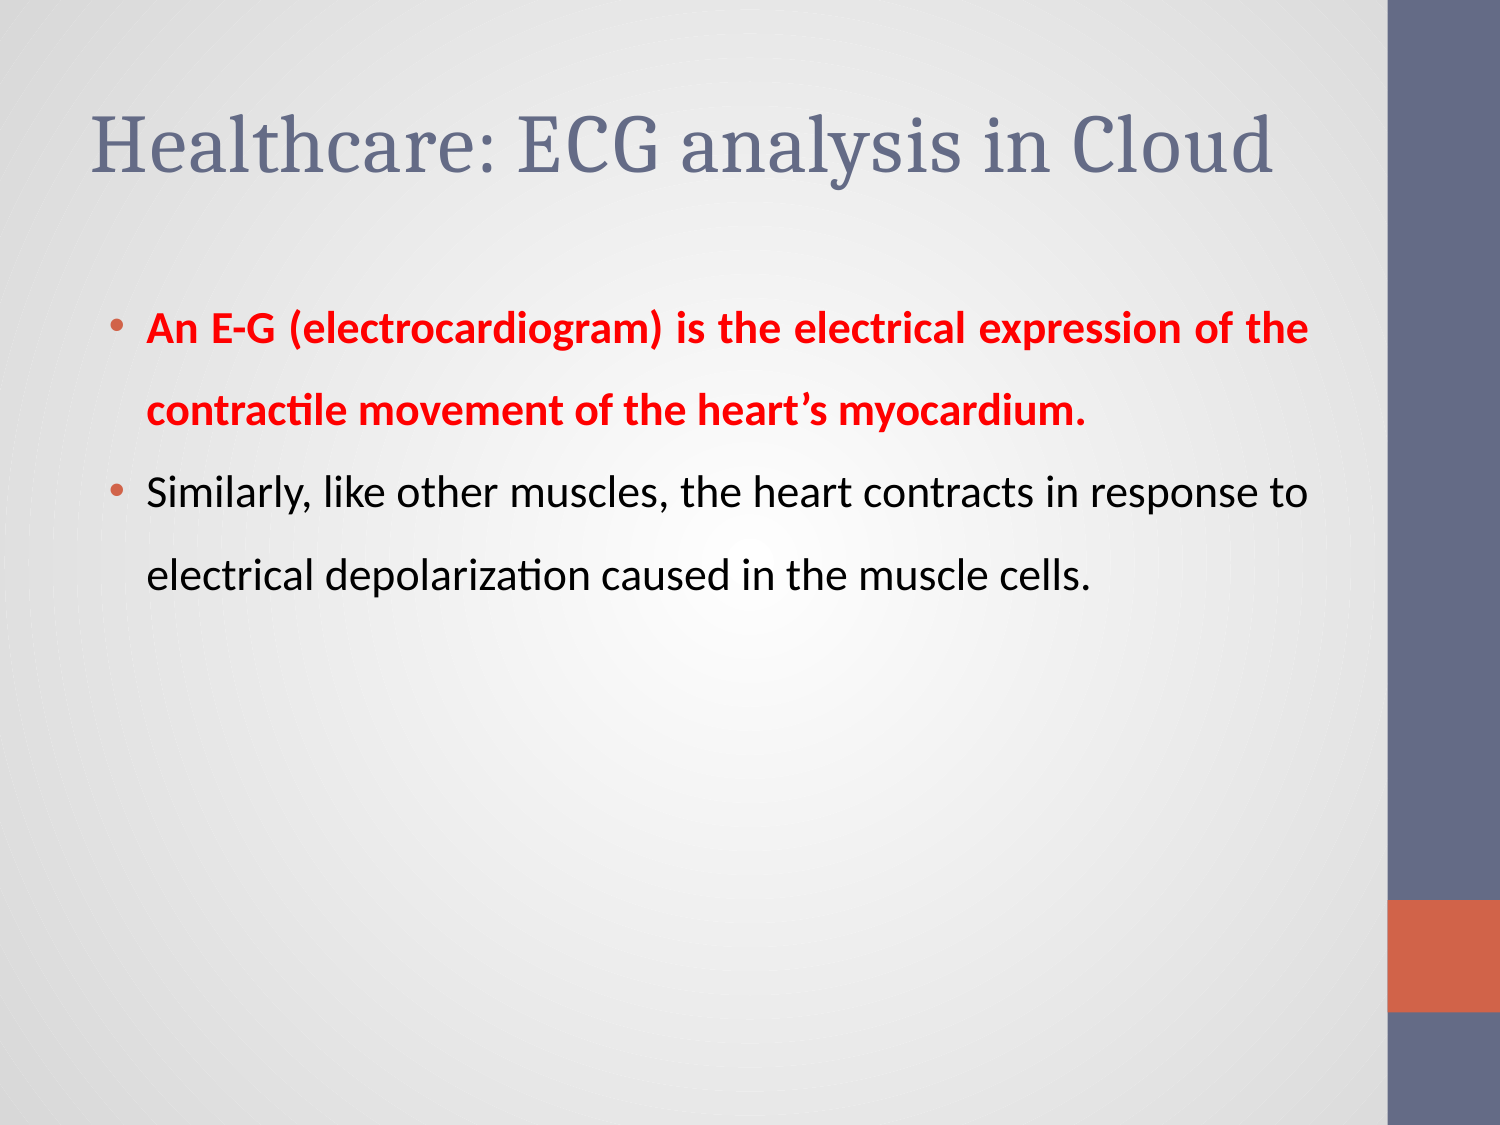

# Healthcare: ECG analysis in Cloud
An E-G (electrocardiogram) is the electrical expression of the contractile movement of the heart’s myocardium.
Similarly, like other muscles, the heart contracts in response to electrical depolarization caused in the muscle cells.